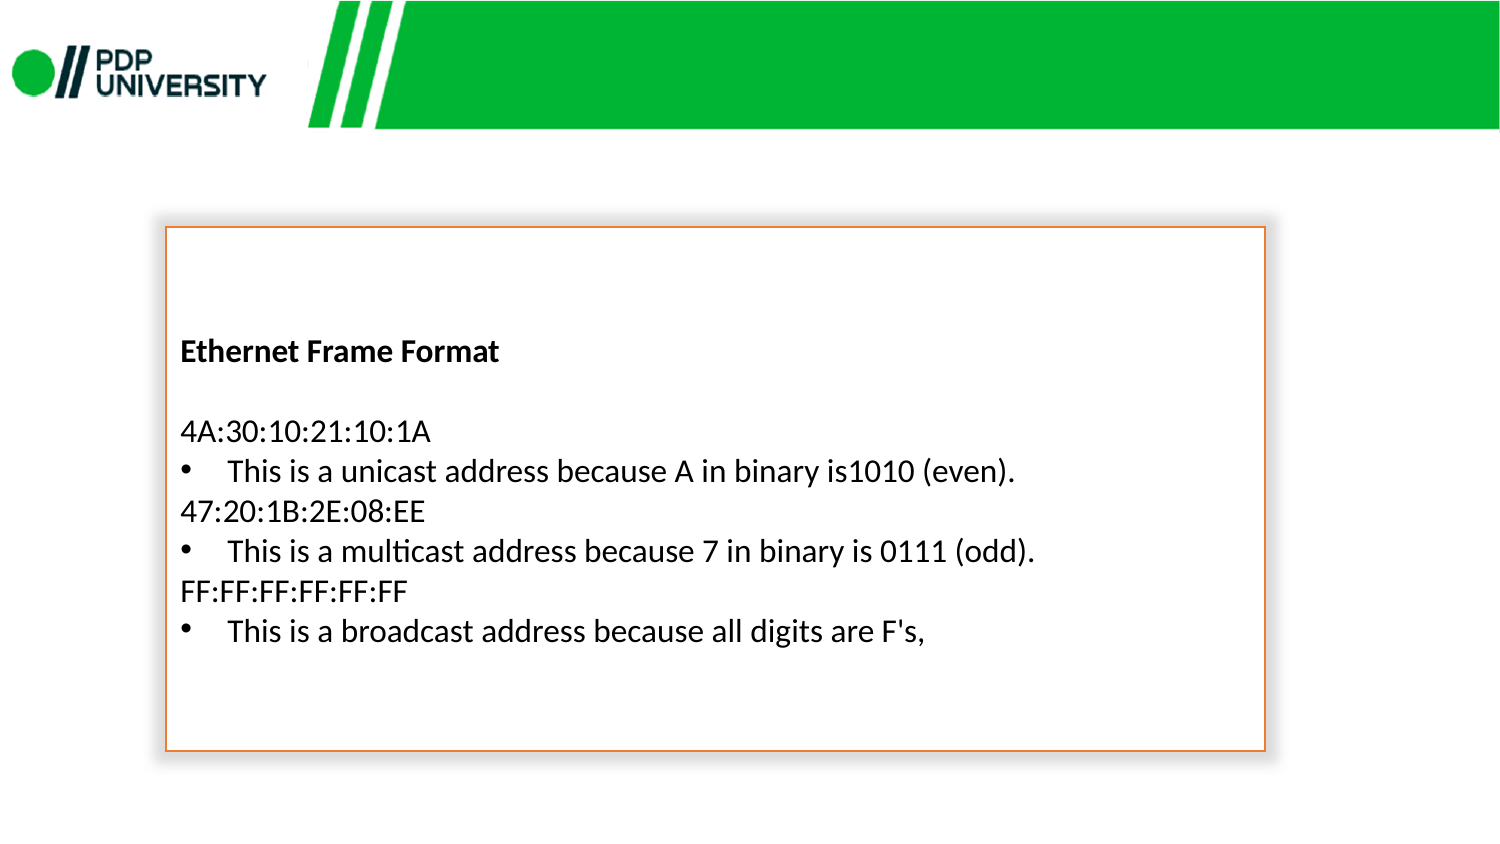

Ethernet Frame Format

4A:30:10:21:10:1A
This is a unicast address because A in binary is1010 (even).
47:20:1B:2E:08:EE
This is a multicast address because 7 in binary is 0111 (odd).
FF:FF:FF:FF:FF:FF
This is a broadcast address because all digits are F's,